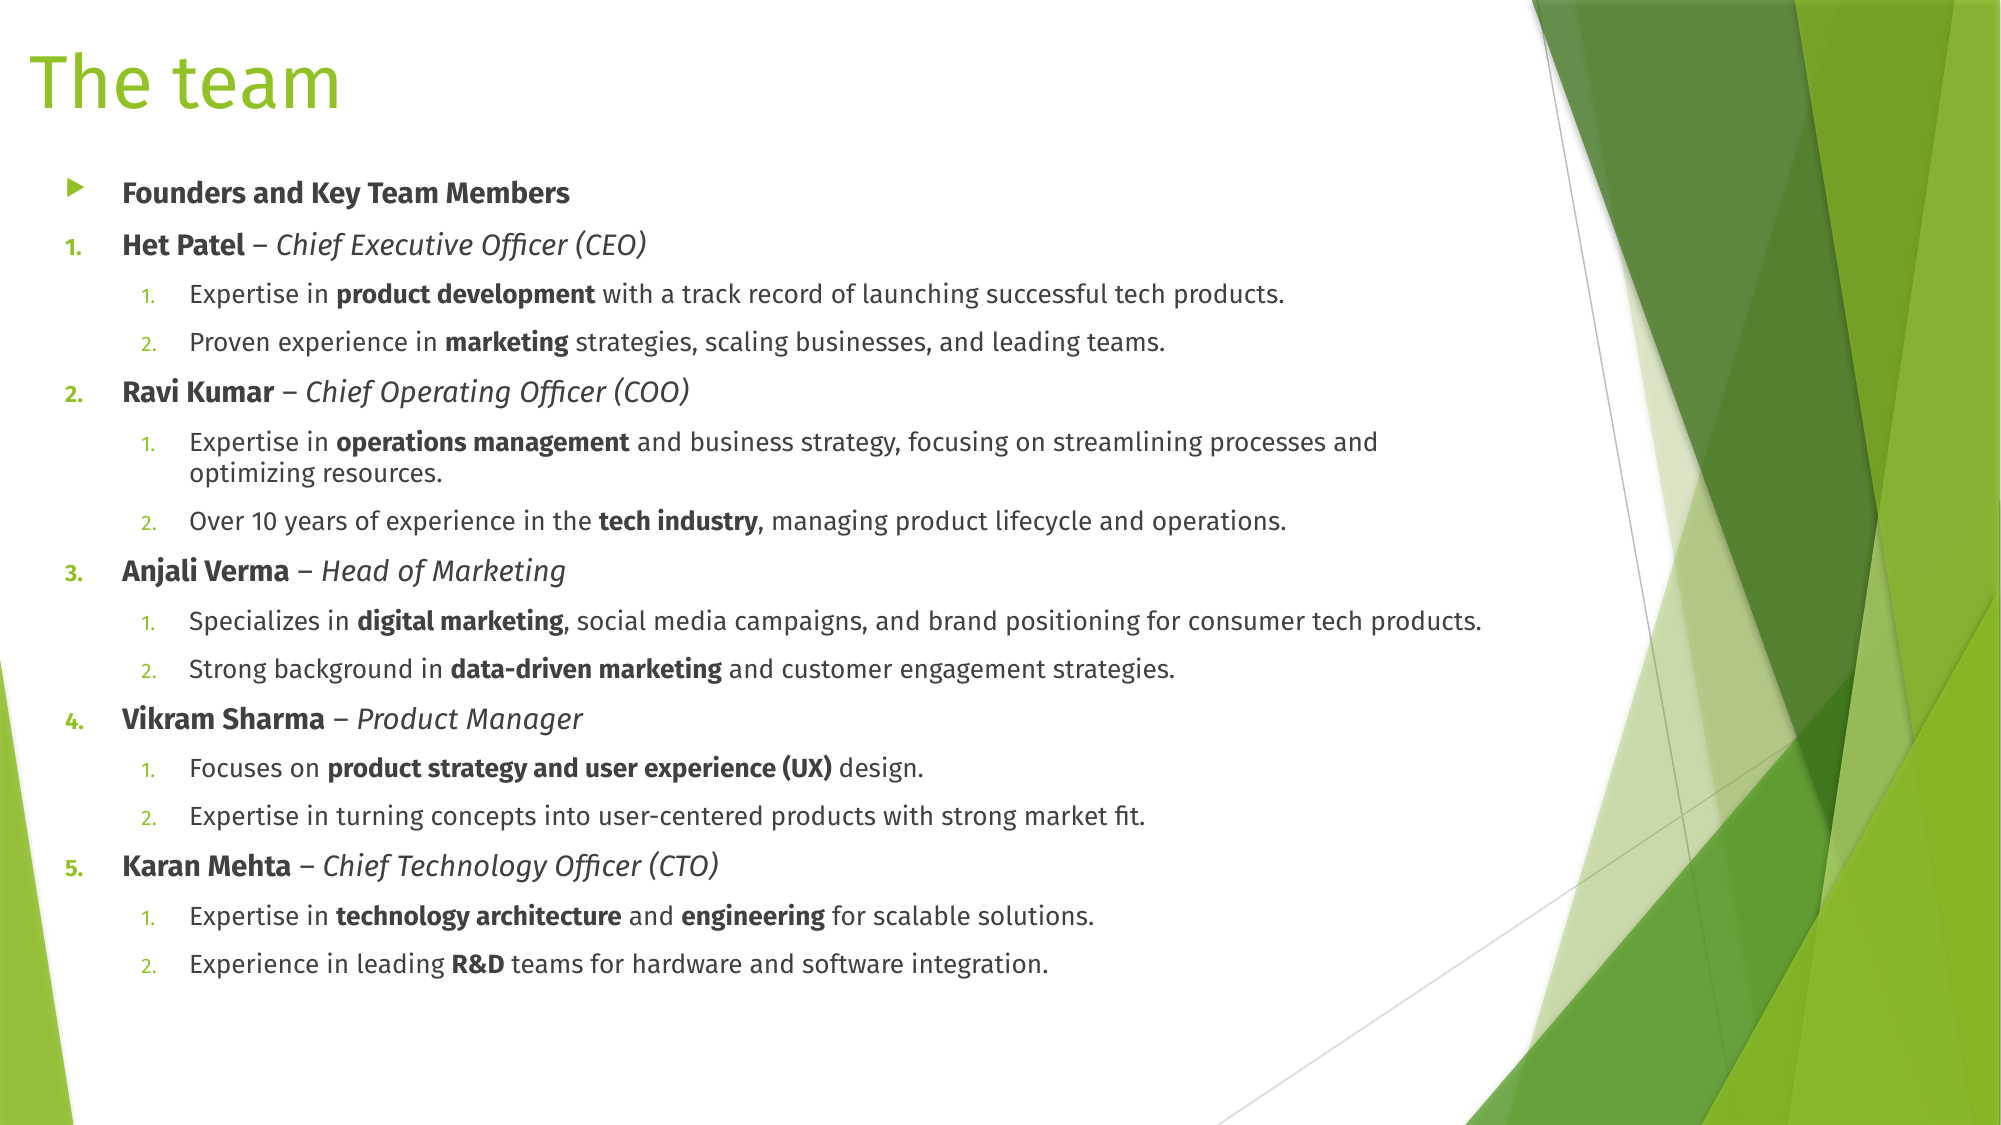

# The team
Founders and Key Team Members
Het Patel – Chief Executive Officer (CEO)
Expertise in product development with a track record of launching successful tech products.
Proven experience in marketing strategies, scaling businesses, and leading teams.
Ravi Kumar – Chief Operating Officer (COO)
Expertise in operations management and business strategy, focusing on streamlining processes and optimizing resources.
Over 10 years of experience in the tech industry, managing product lifecycle and operations.
Anjali Verma – Head of Marketing
Specializes in digital marketing, social media campaigns, and brand positioning for consumer tech products.
Strong background in data-driven marketing and customer engagement strategies.
Vikram Sharma – Product Manager
Focuses on product strategy and user experience (UX) design.
Expertise in turning concepts into user-centered products with strong market fit.
Karan Mehta – Chief Technology Officer (CTO)
Expertise in technology architecture and engineering for scalable solutions.
Experience in leading R&D teams for hardware and software integration.